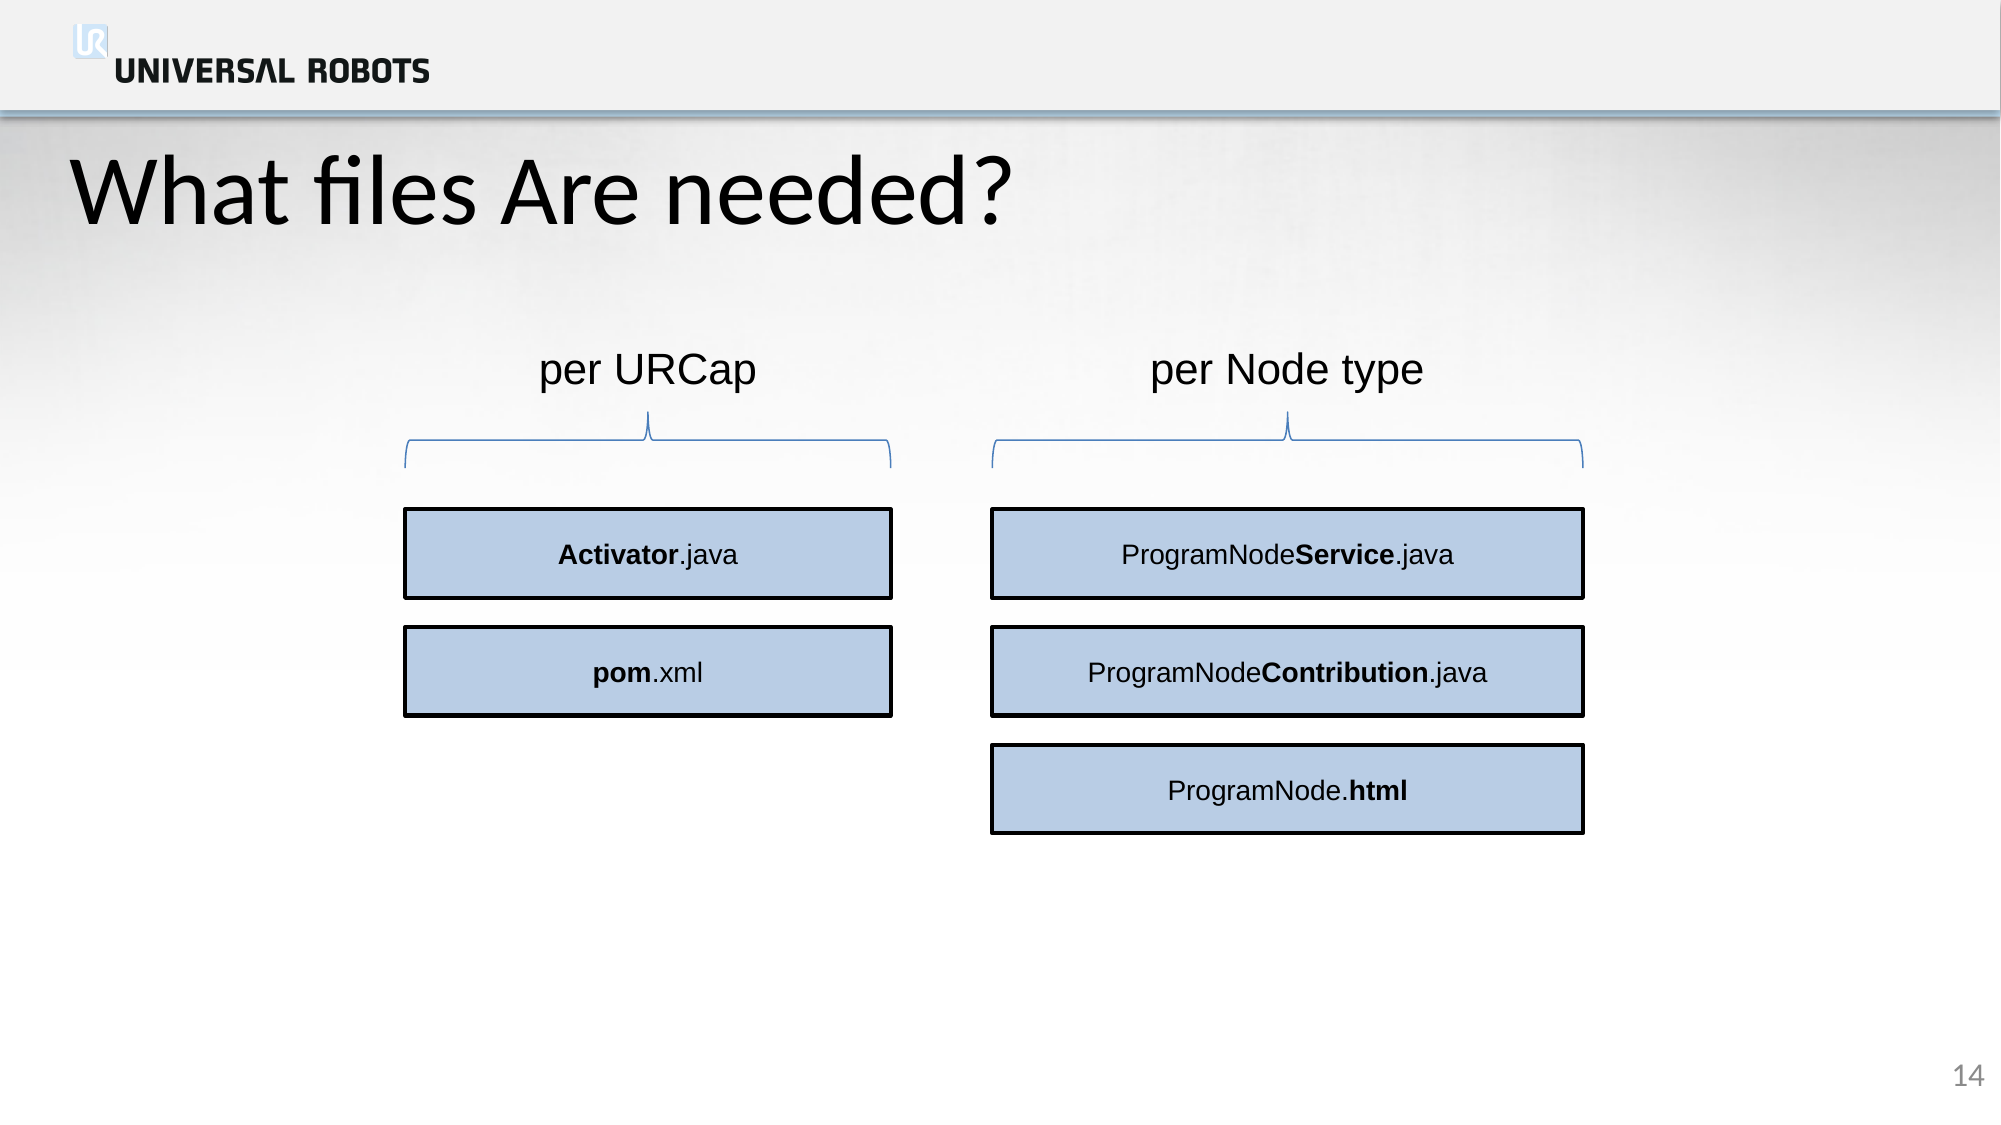

# What files Are needed?

per URCap
per Node type
ProgramNodeService.java
Activator.java
pom.xml
ProgramNodeContribution.java
ProgramNode.html
14